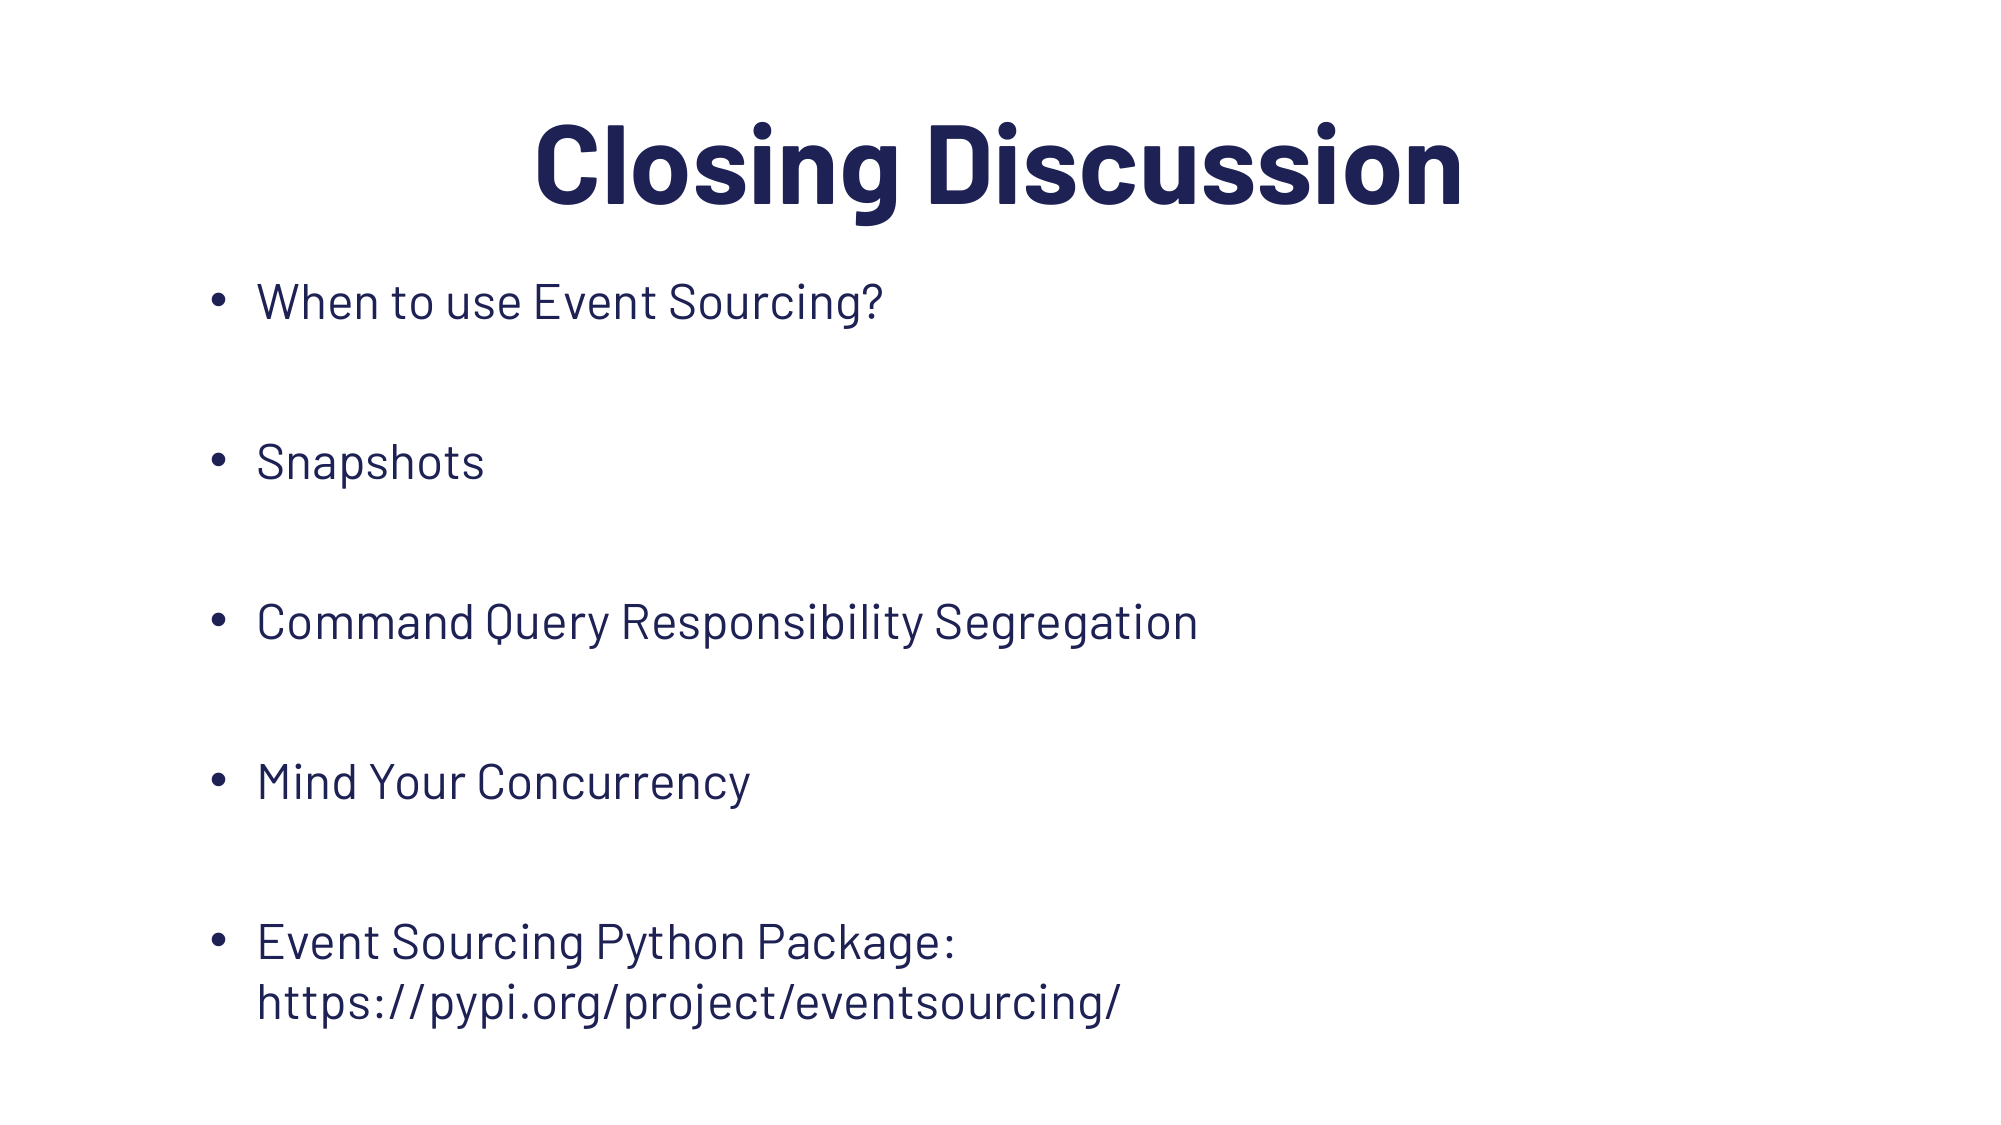

Closing Discussion
When to use Event Sourcing?
Snapshots
Command Query Responsibility Segregation
Mind Your Concurrency
Event Sourcing Python Package: https://pypi.org/project/eventsourcing/